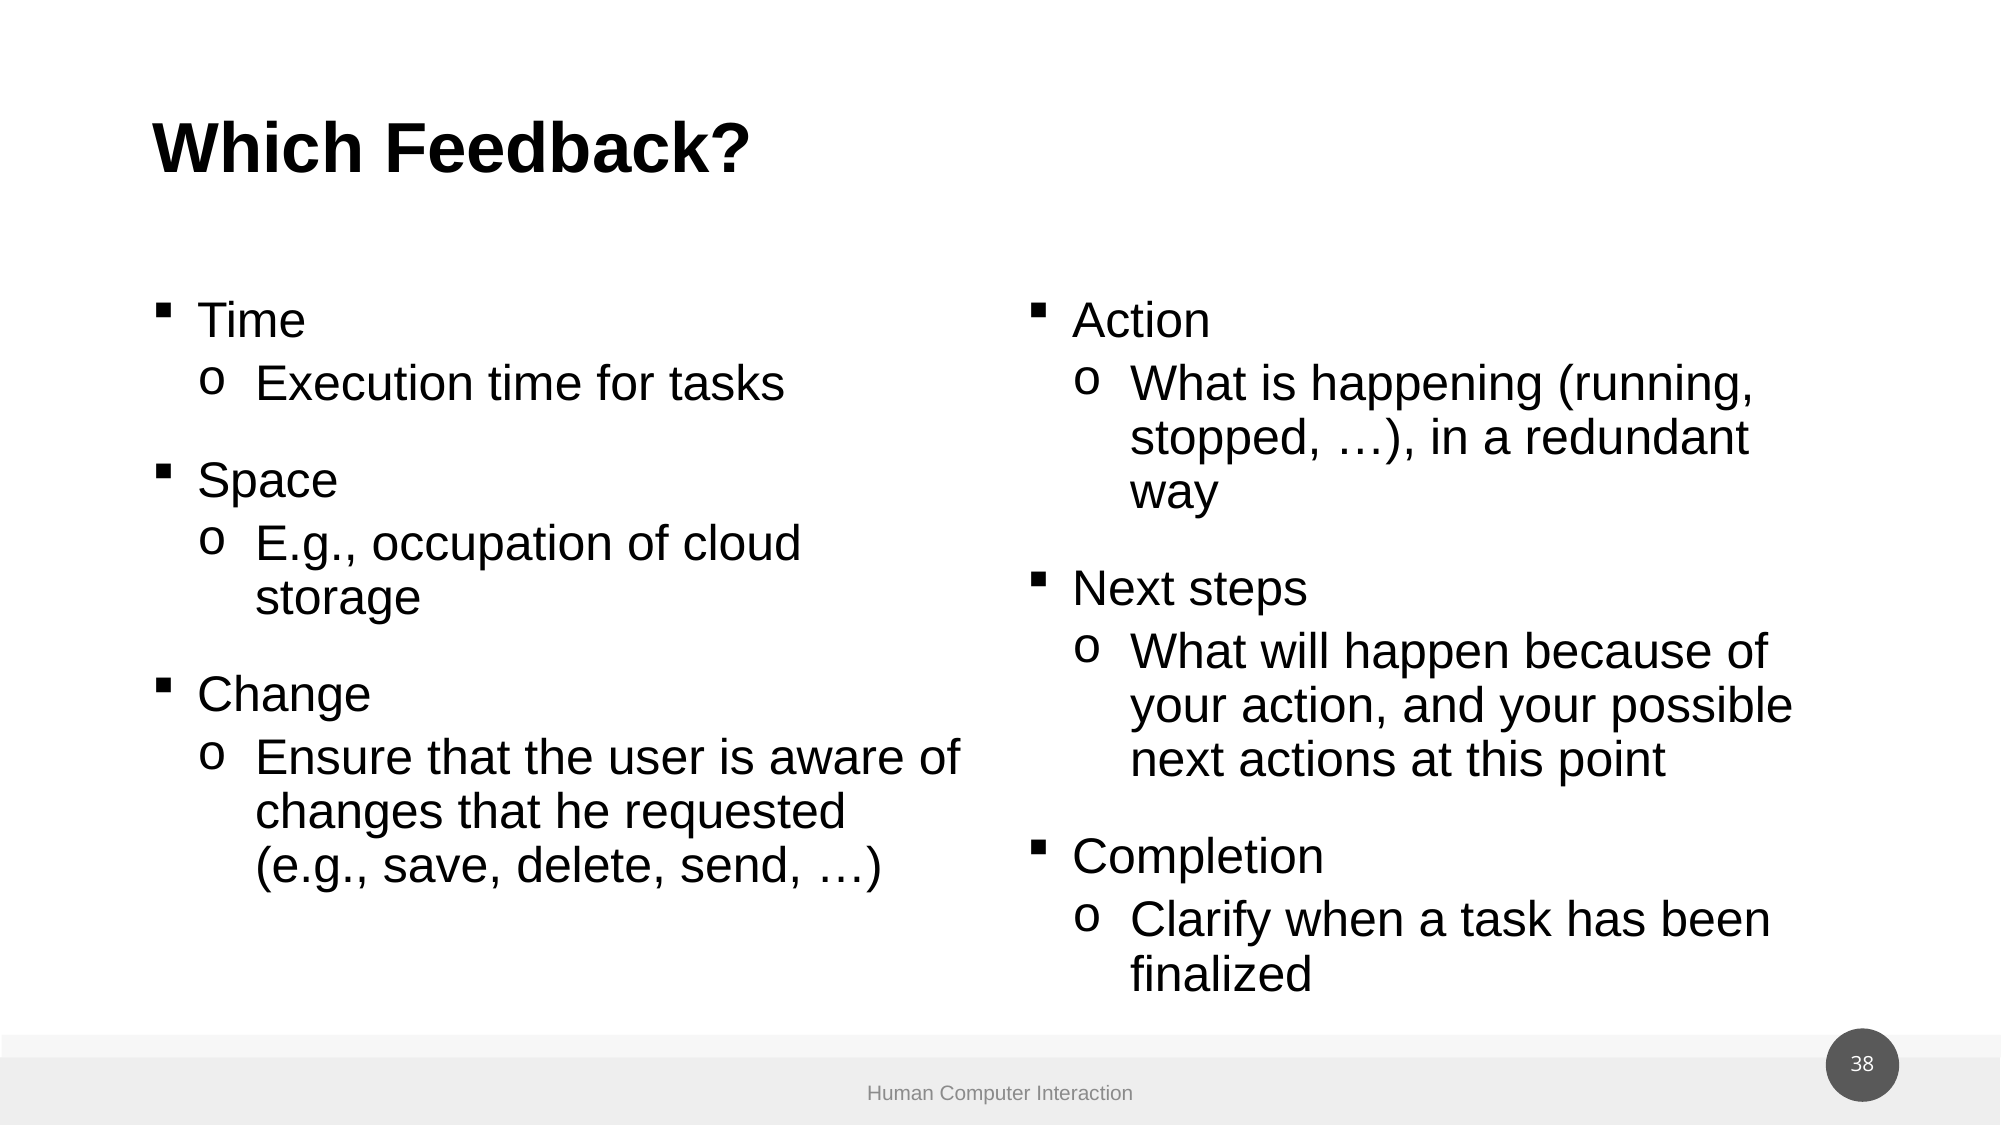

# Which Feedback?
Time
Execution time for tasks
Space
E.g., occupation of cloud storage
Change
Ensure that the user is aware of changes that he requested (e.g., save, delete, send, …)

Action
What is happening (running, stopped, …), in a redundant way
Next steps
What will happen because of your action, and your possible next actions at this point
Completion
Clarify when a task has been finalized
Human Computer Interaction